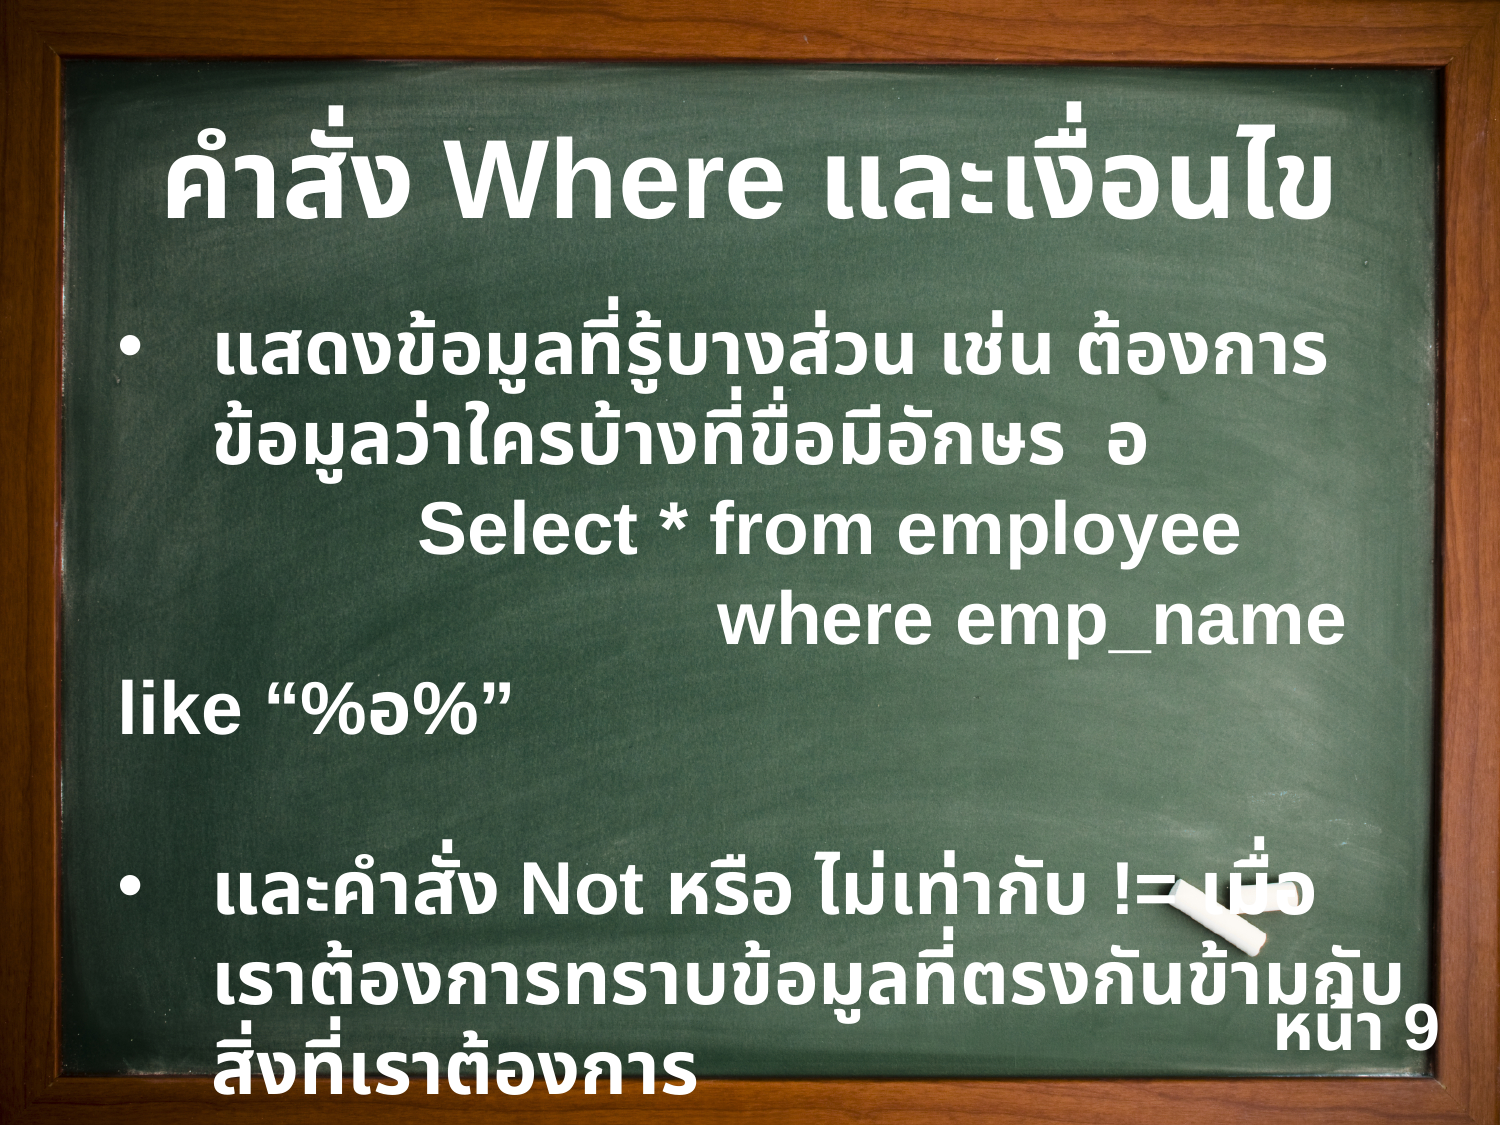

คำสั่ง Where และเงื่อนไข
แสดงข้อมูลที่รู้บางส่วน เช่น ต้องการข้อมูลว่าใครบ้างที่ขื่อมีอักษร  อ
   		Select * from employee 					where emp_name  like “%อ%”

และคำสั่ง Not หรือ ไม่เท่ากับ != เมื่อเราต้องการทราบข้อมูลที่ตรงกันข้ามกับสิ่งที่เราต้องการ
หน้า 9